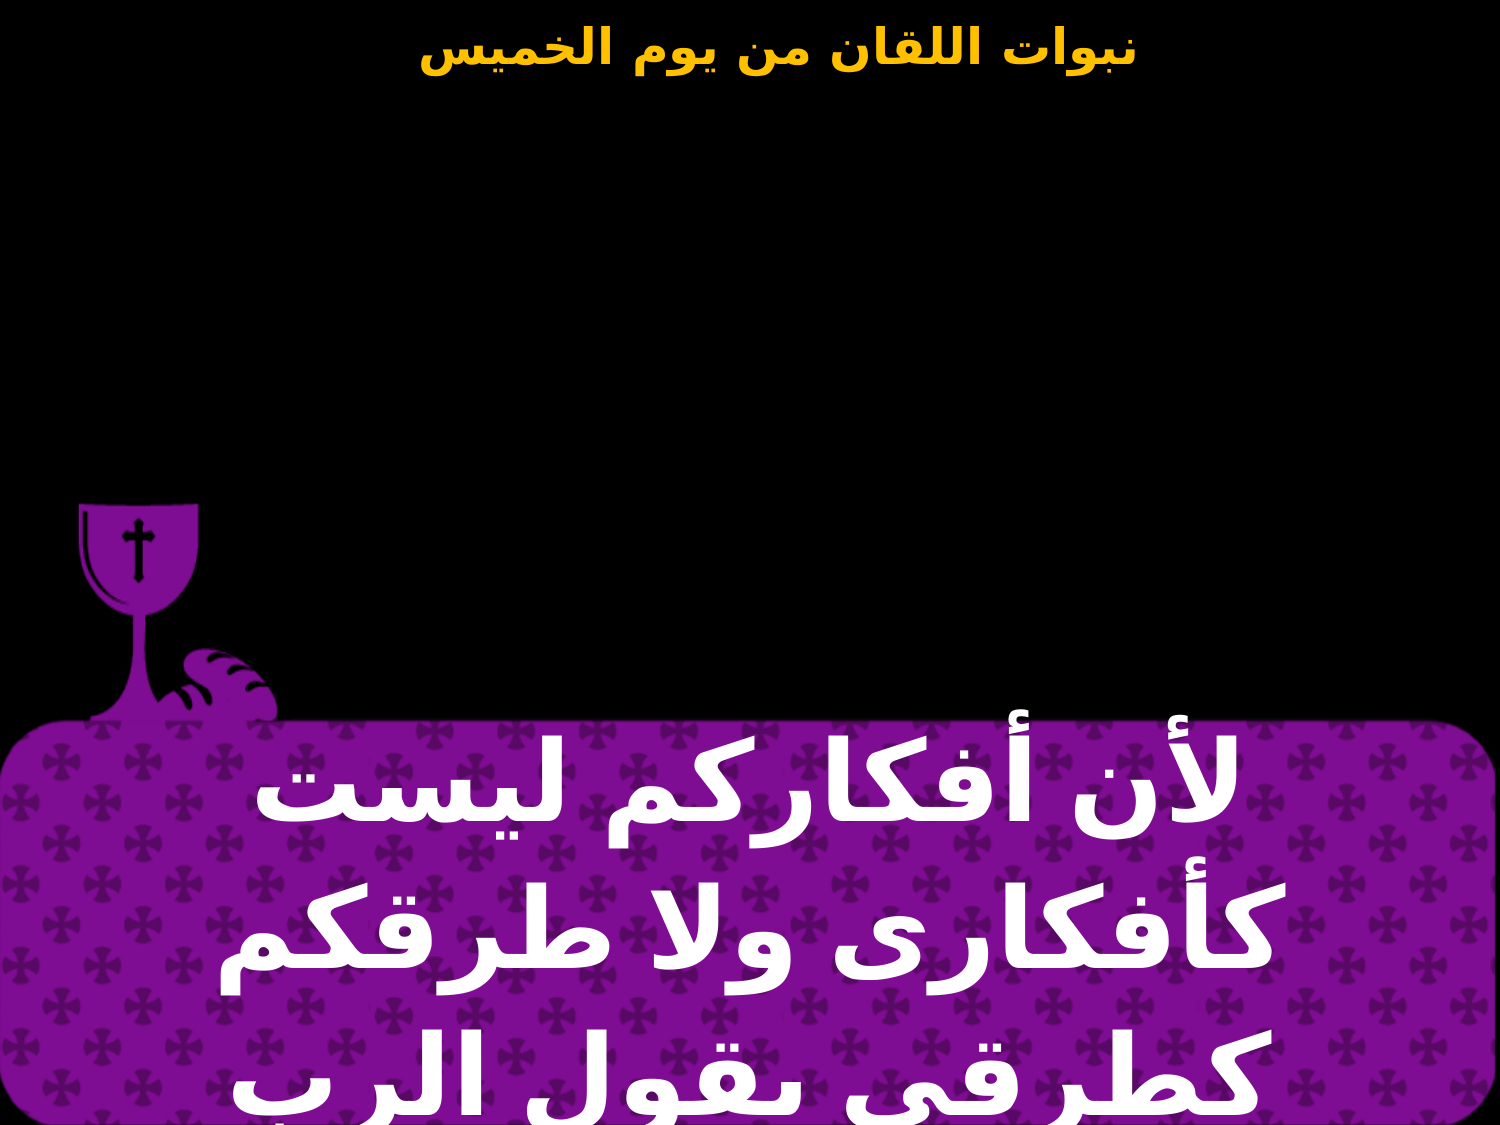

| لأن أفكاركم ليست كأفكارى ولا طرقكم كطرقى يقول الرب |
| --- |